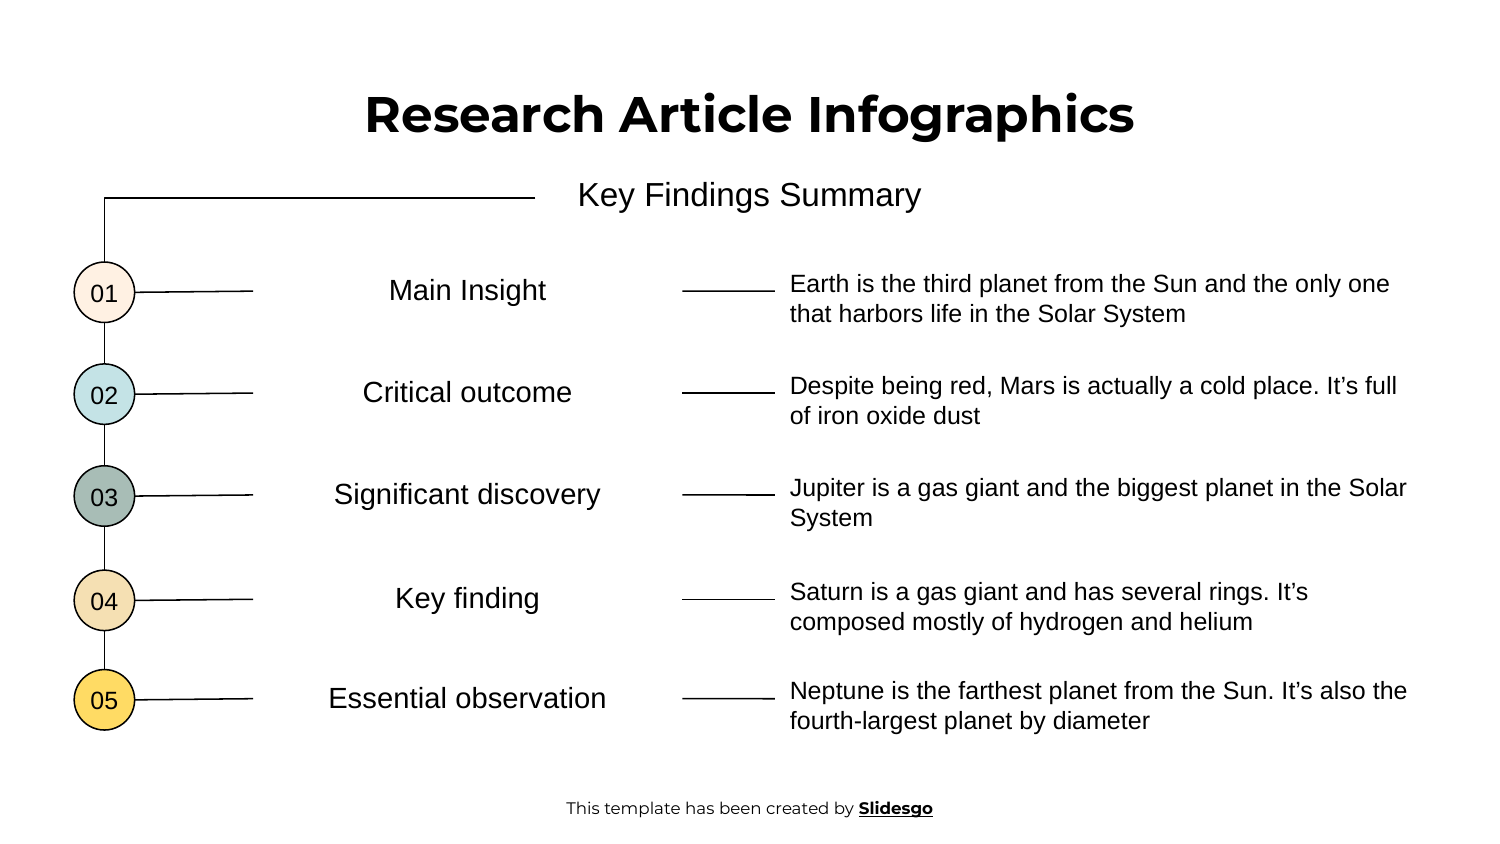

# Research Article Infographics
Key Findings Summary
Earth is the third planet from the Sun and the only one that harbors life in the Solar System
Main Insight
01
Despite being red, Mars is actually a cold place. It’s full of iron oxide dust
Critical outcome
02
Jupiter is a gas giant and the biggest planet in the Solar System
Significant discovery
03
Saturn is a gas giant and has several rings. It’s composed mostly of hydrogen and helium
Key finding
04
Neptune is the farthest planet from the Sun. It’s also the fourth-largest planet by diameter
Essential observation
05
This template has been created by Slidesgo